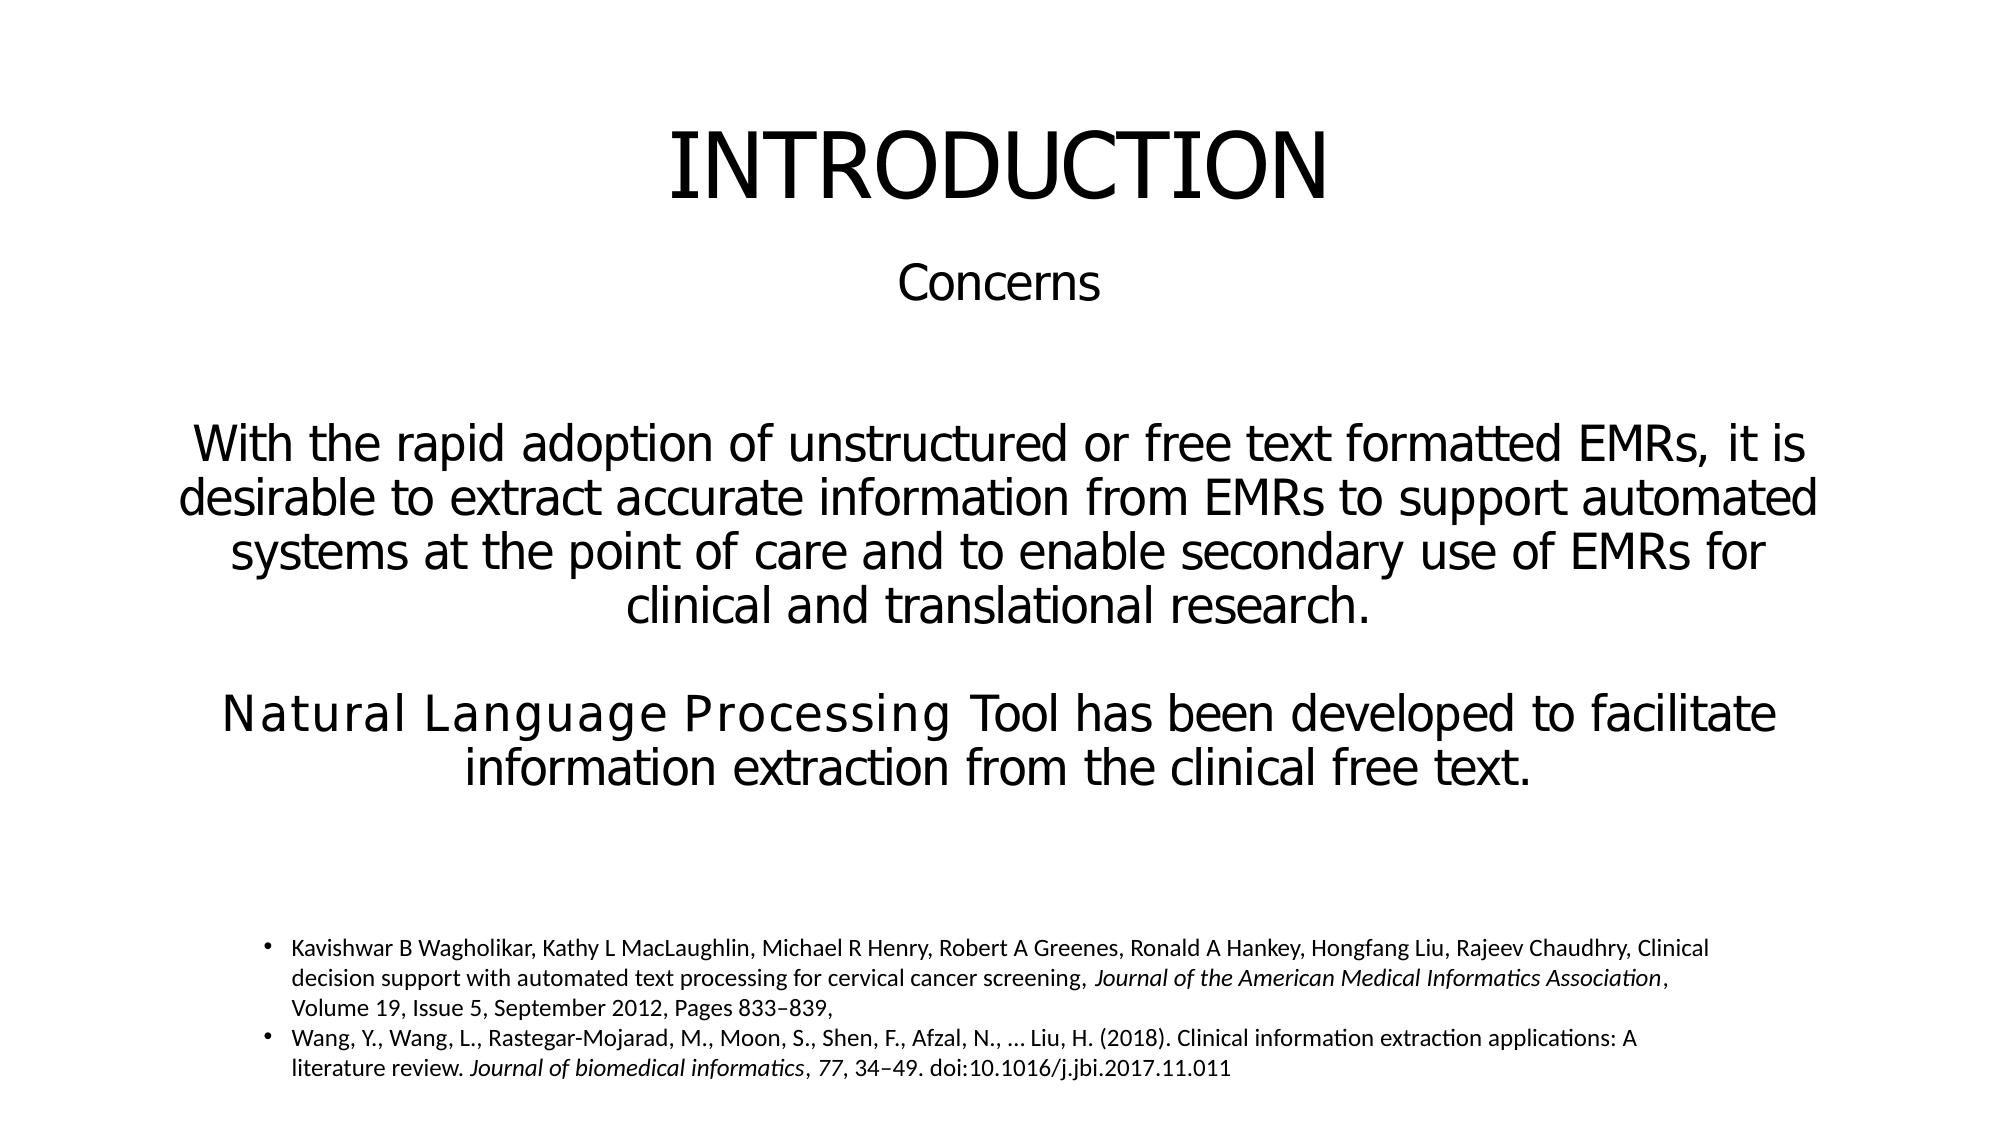

# INTRODUCTION
Concerns
With the rapid adoption of unstructured or free text formatted EMRs, it is desirable to extract accurate information from EMRs to support automated systems at the point of care and to enable secondary use of EMRs for clinical and translational research.

Natural Language Processing Tool has been developed to facilitate information extraction from the clinical free text.
Kavishwar B Wagholikar, Kathy L MacLaughlin, Michael R Henry, Robert A Greenes, Ronald A Hankey, Hongfang Liu, Rajeev Chaudhry, Clinical decision support with automated text processing for cervical cancer screening, Journal of the American Medical Informatics Association, Volume 19, Issue 5, September 2012, Pages 833–839,
Wang, Y., Wang, L., Rastegar-Mojarad, M., Moon, S., Shen, F., Afzal, N., … Liu, H. (2018). Clinical information extraction applications: A literature review. Journal of biomedical informatics, 77, 34–49. doi:10.1016/j.jbi.2017.11.011